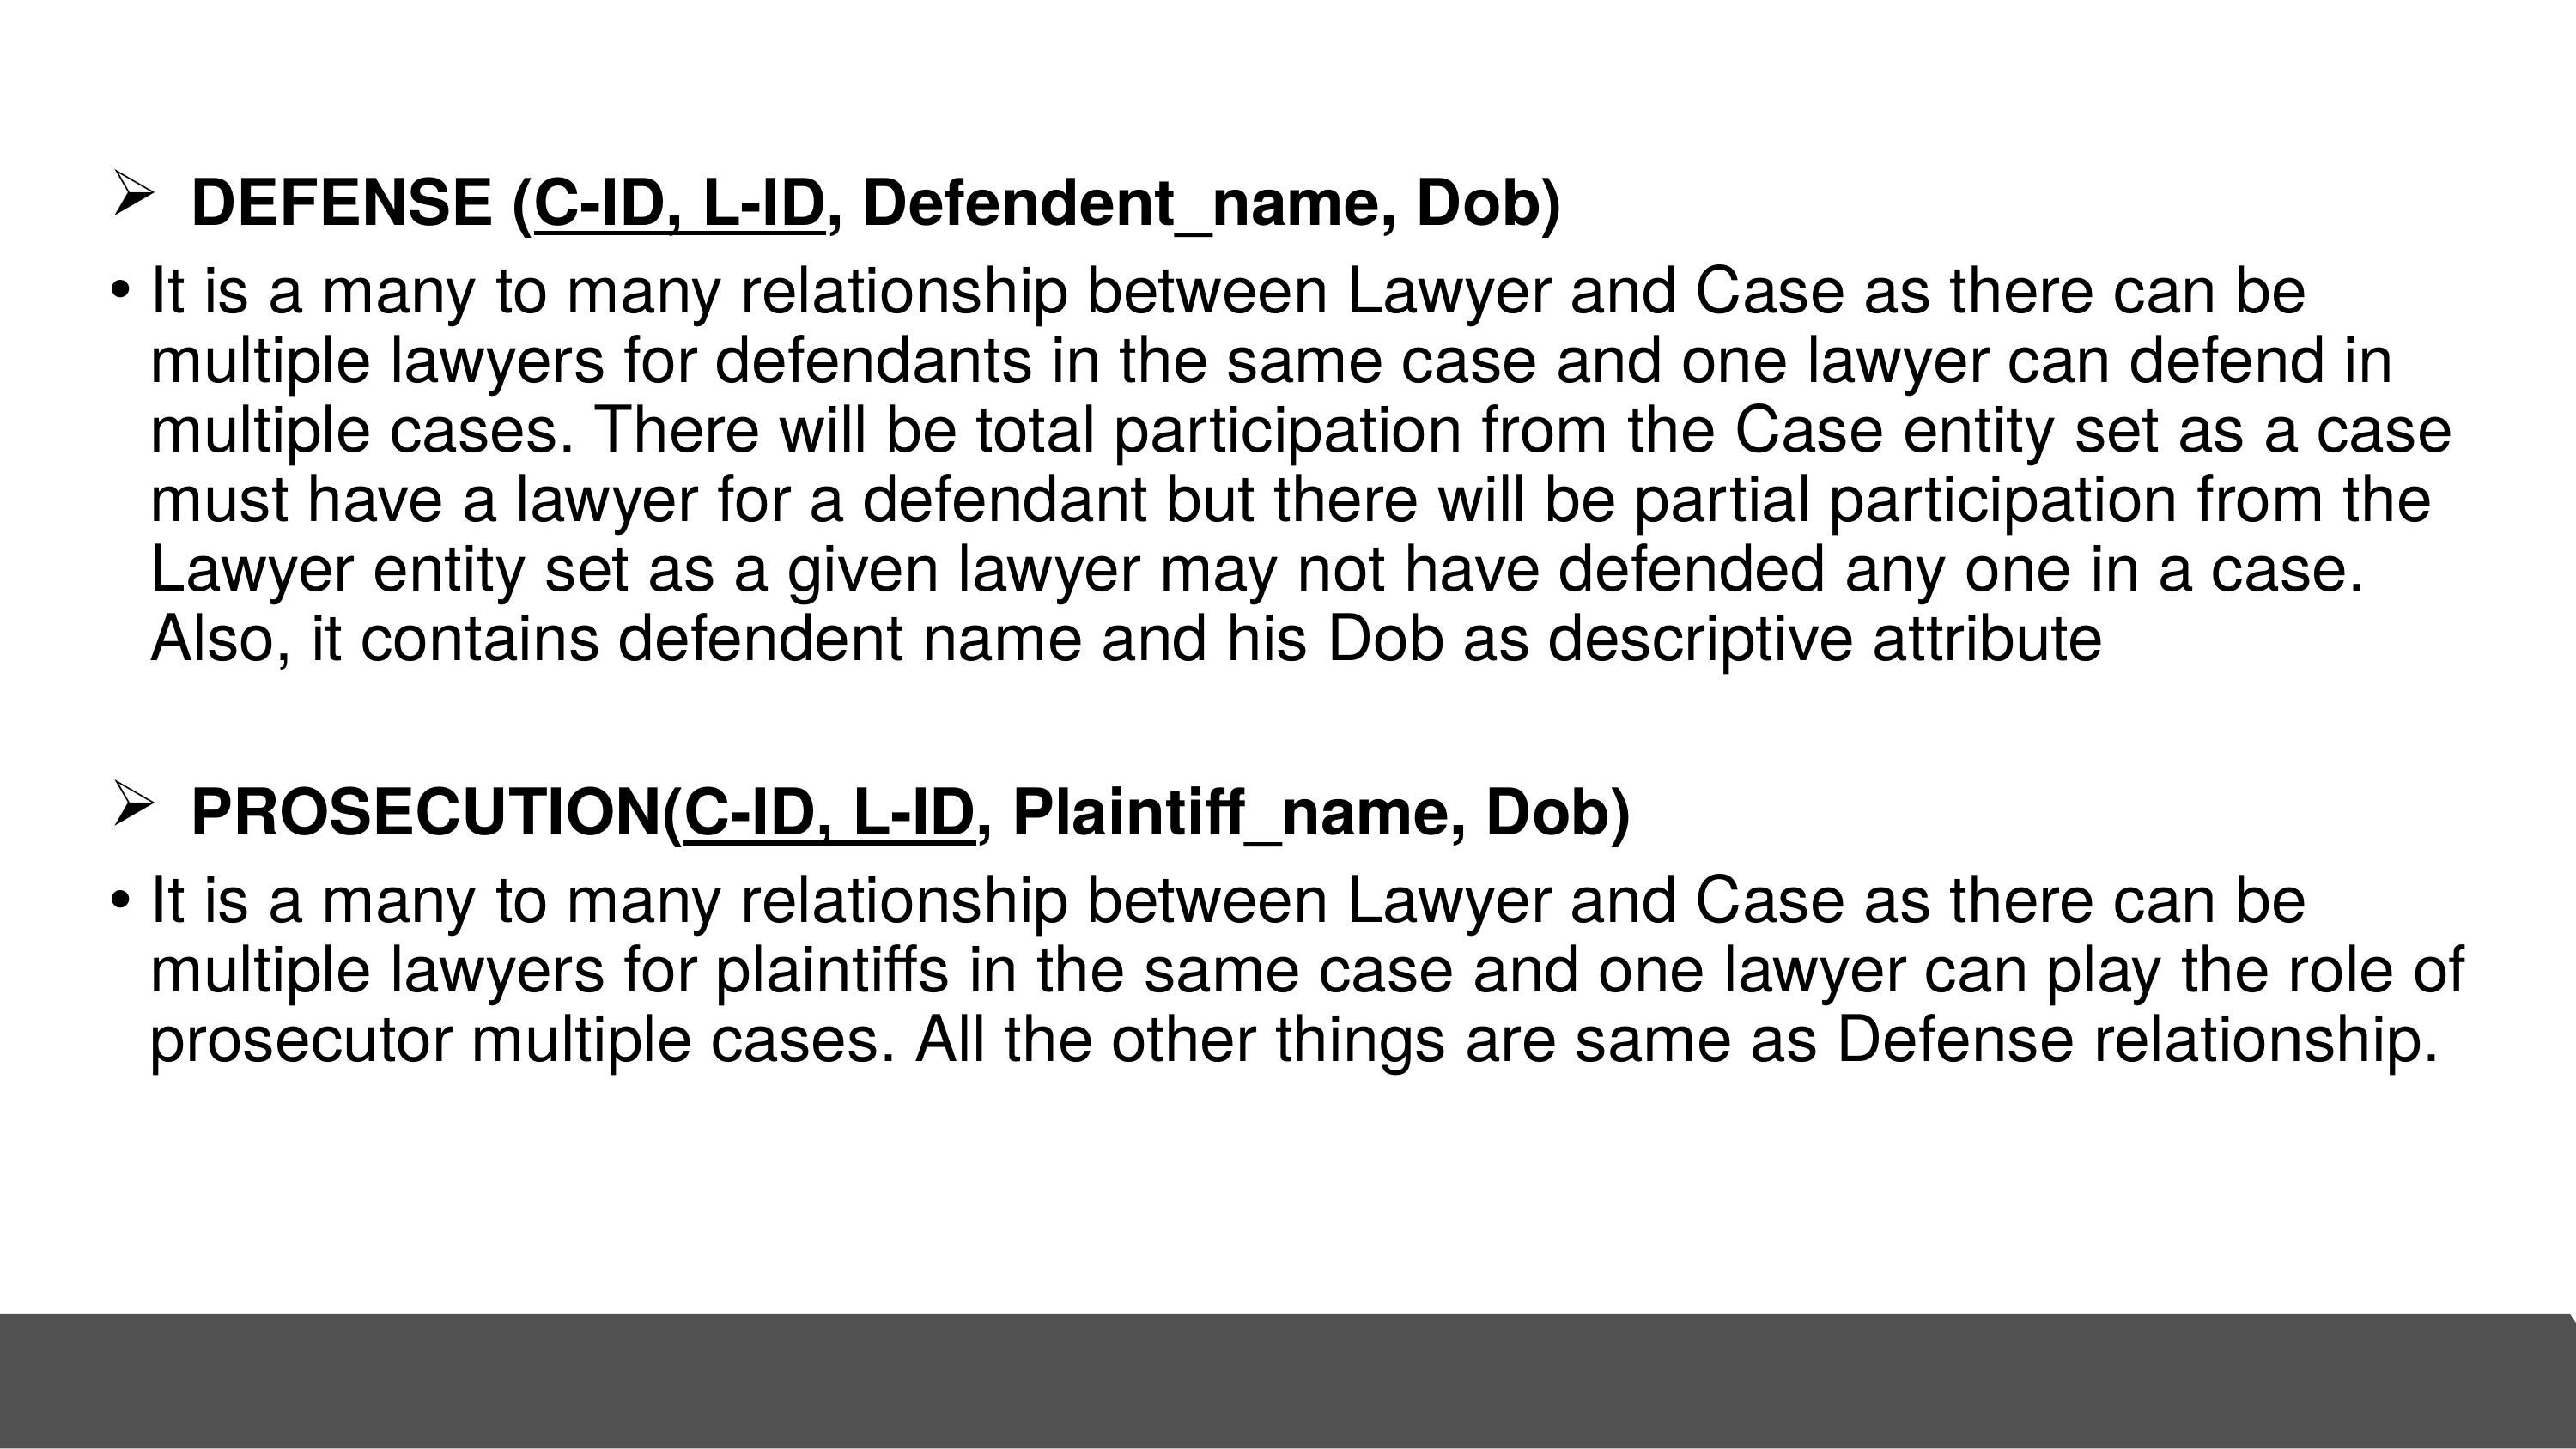

DEFENSE (C-ID, L-ID, Defendent_name, Dob)
It is a many to many relationship between Lawyer and Case as there can be multiple lawyers for defendants in the same case and one lawyer can defend in multiple cases. There will be total participation from the Case entity set as a case must have a lawyer for a defendant but there will be partial participation from the Lawyer entity set as a given lawyer may not have defended any one in a case. Also, it contains defendent name and his Dob as descriptive attribute

PROSECUTION(C-ID, L-ID, Plaintiff_name, Dob)
It is a many to many relationship between Lawyer and Case as there can be multiple lawyers for plaintiffs in the same case and one lawyer can play the role of prosecutor multiple cases. All the other things are same as Defense relationship.